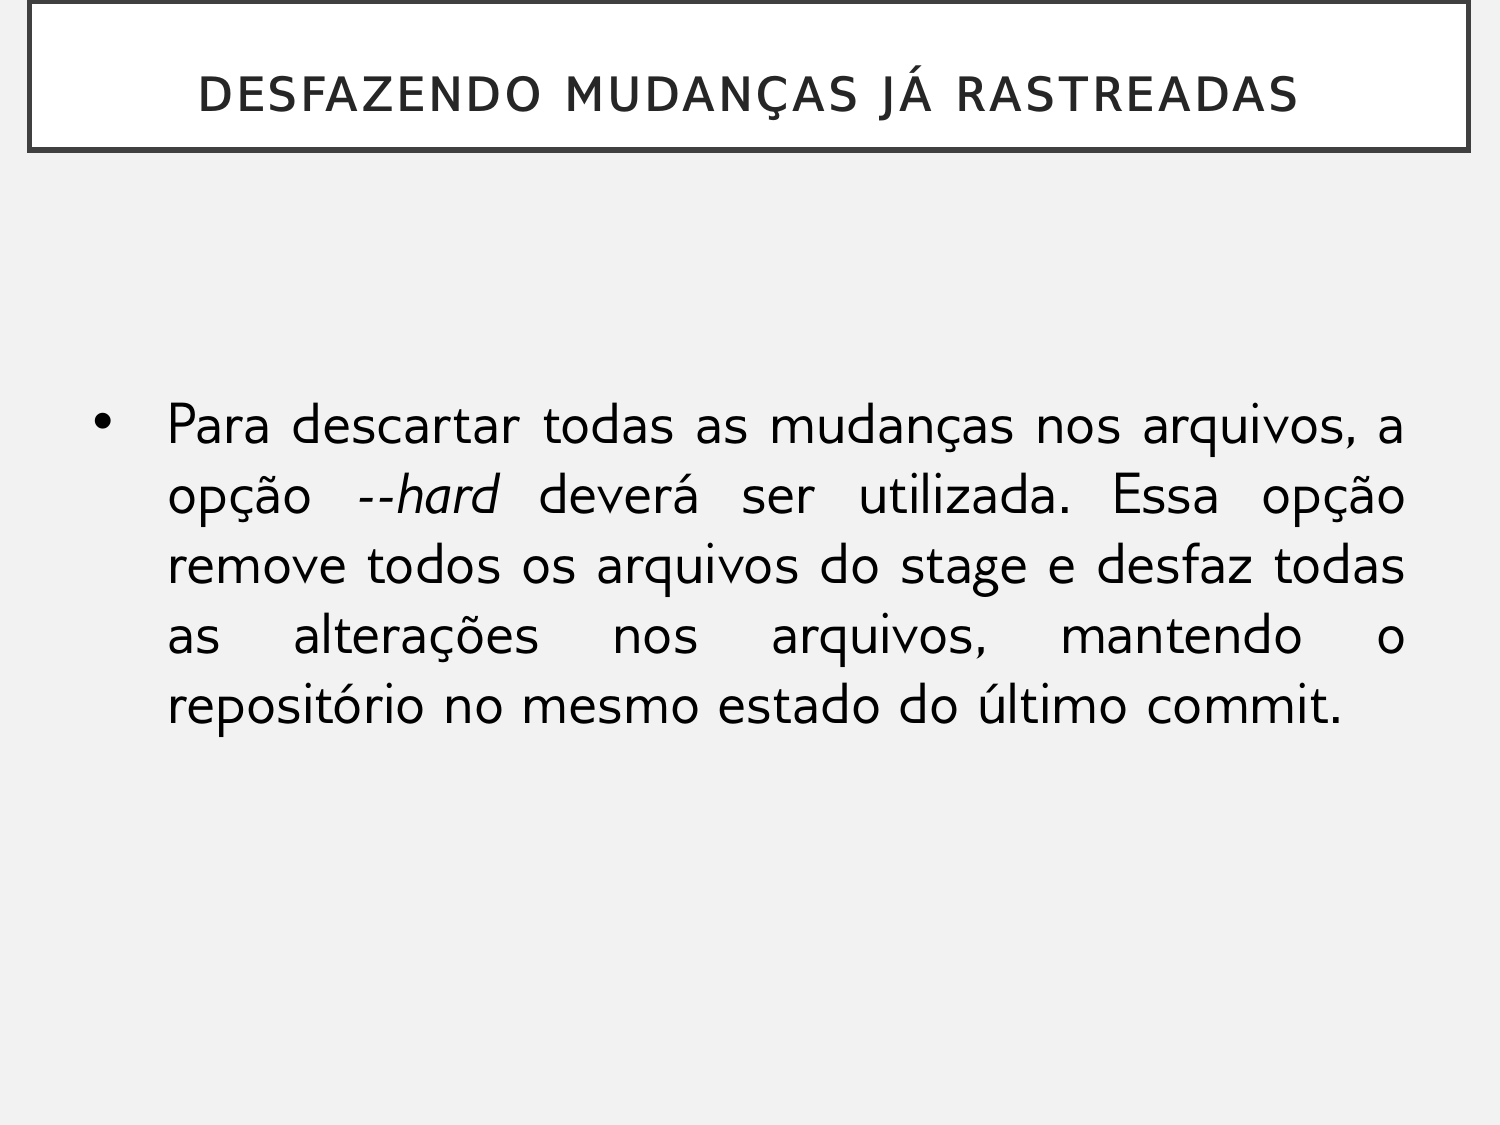

# DESFAZENDO MUDANÇAS JÁ RASTREADAS
Para descartar todas as mudanças nos arquivos, a opção --hard deverá ser utilizada. Essa opção remove todos os arquivos do stage e desfaz todas as alterações nos arquivos, mantendo o repositório no mesmo estado do último commit.